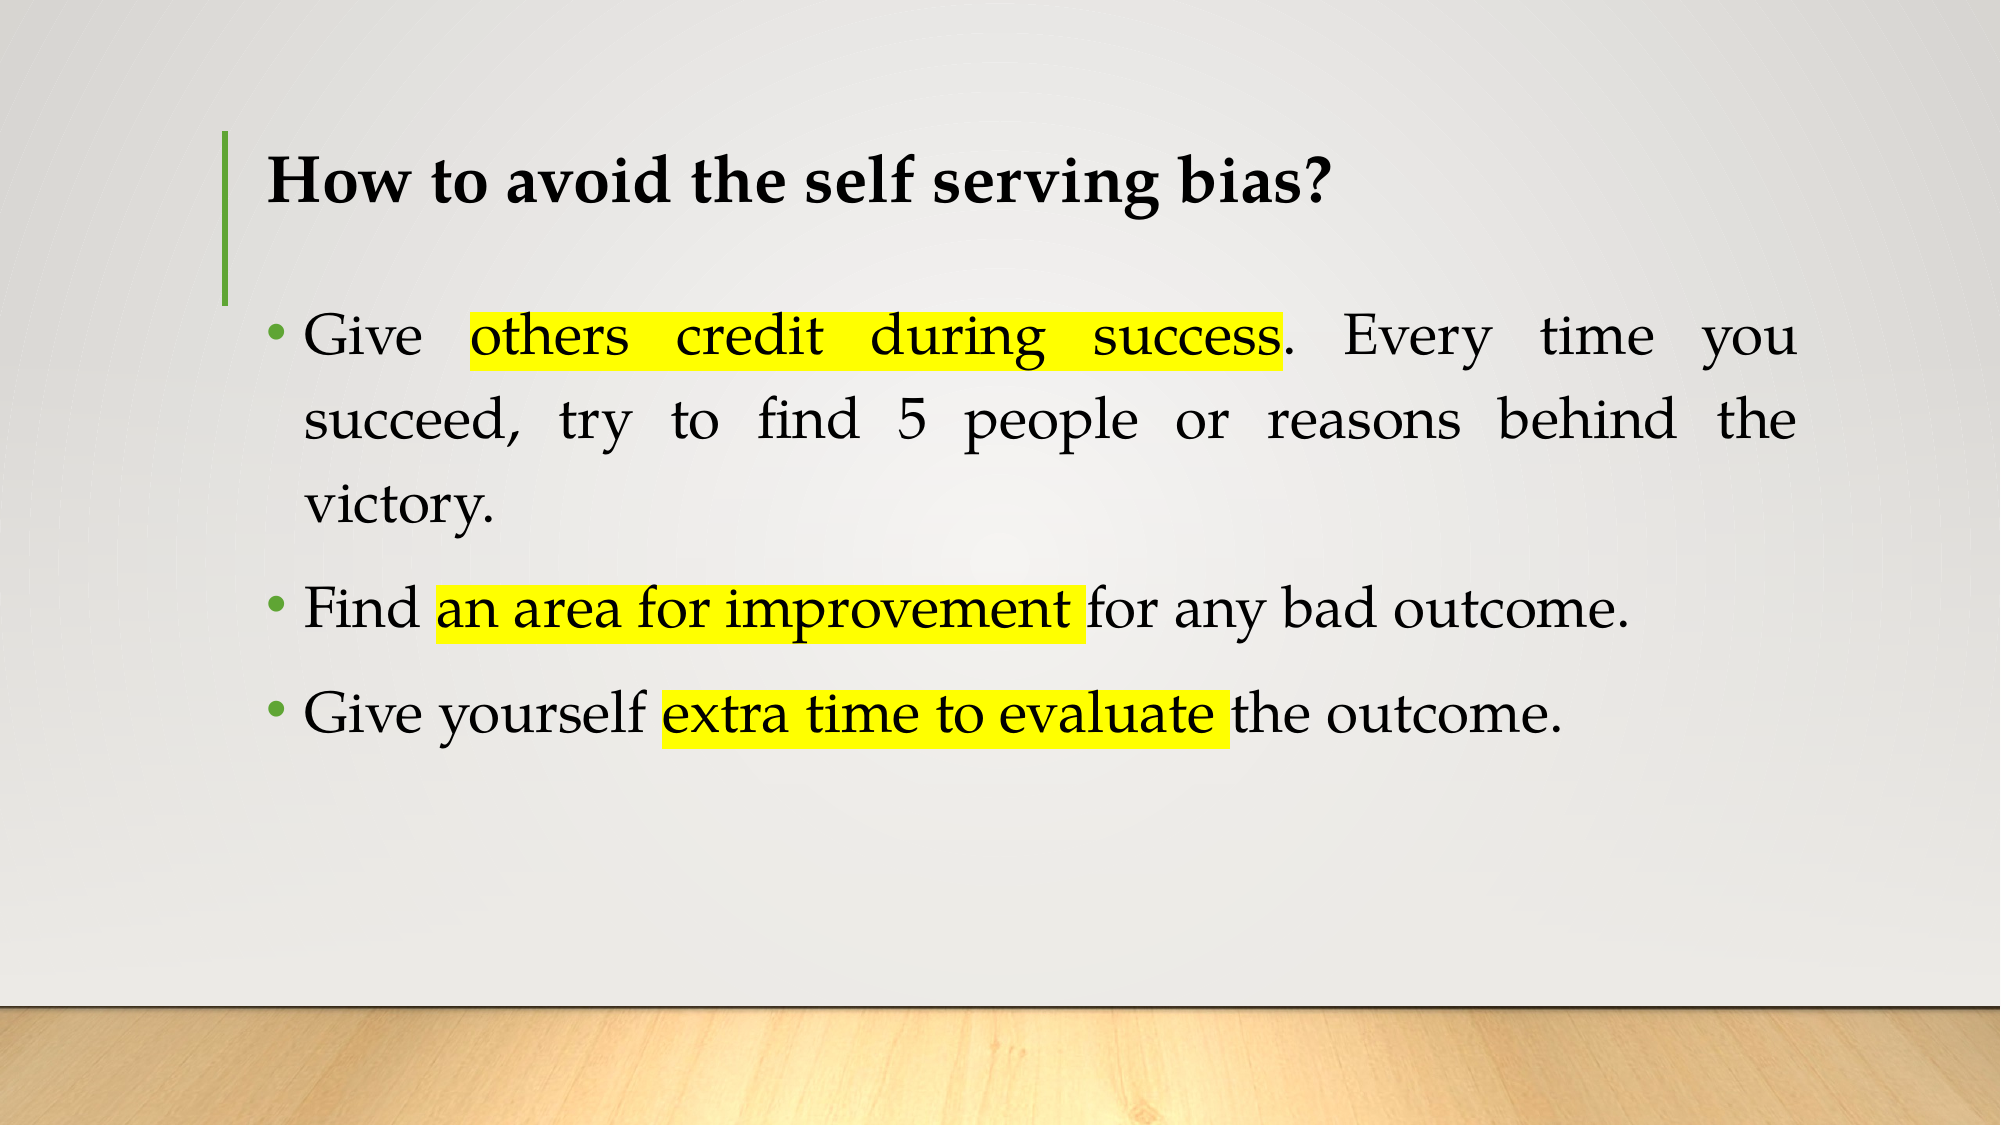

# How to avoid the self serving bias?
Give others credit during success. Every time you succeed, try to find 5 people or reasons behind the victory.
Find an area for improvement for any bad outcome.
Give yourself extra time to evaluate the outcome.